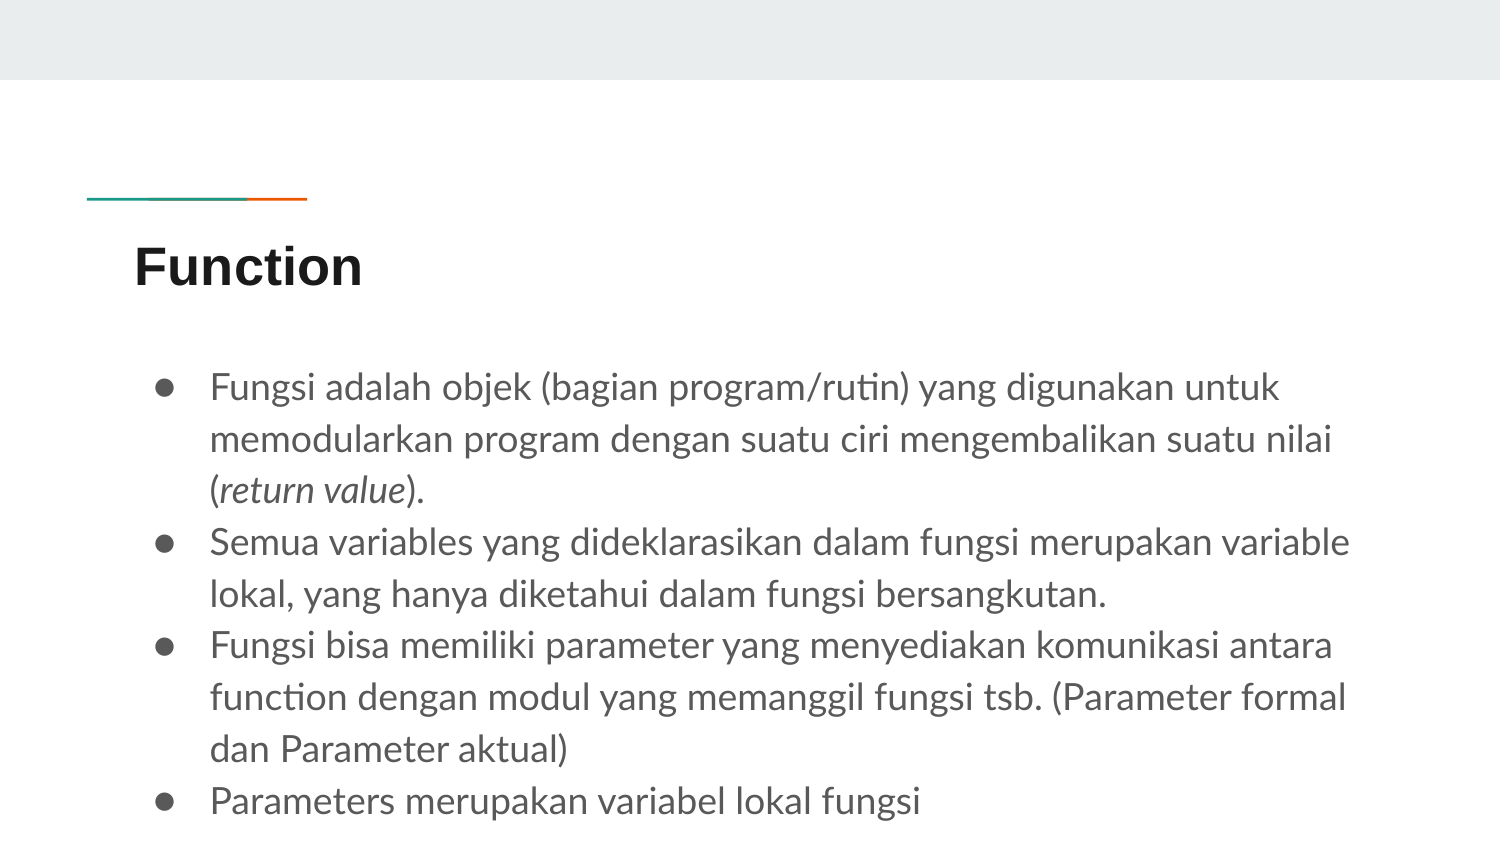

# Function
Fungsi adalah objek (bagian program/rutin) yang digunakan untuk memodularkan program dengan suatu ciri mengembalikan suatu nilai (return value).
Semua variables yang dideklarasikan dalam fungsi merupakan variable lokal, yang hanya diketahui dalam fungsi bersangkutan.
Fungsi bisa memiliki parameter yang menyediakan komunikasi antara function dengan modul yang memanggil fungsi tsb. (Parameter formal dan Parameter aktual)
Parameters merupakan variabel lokal fungsi